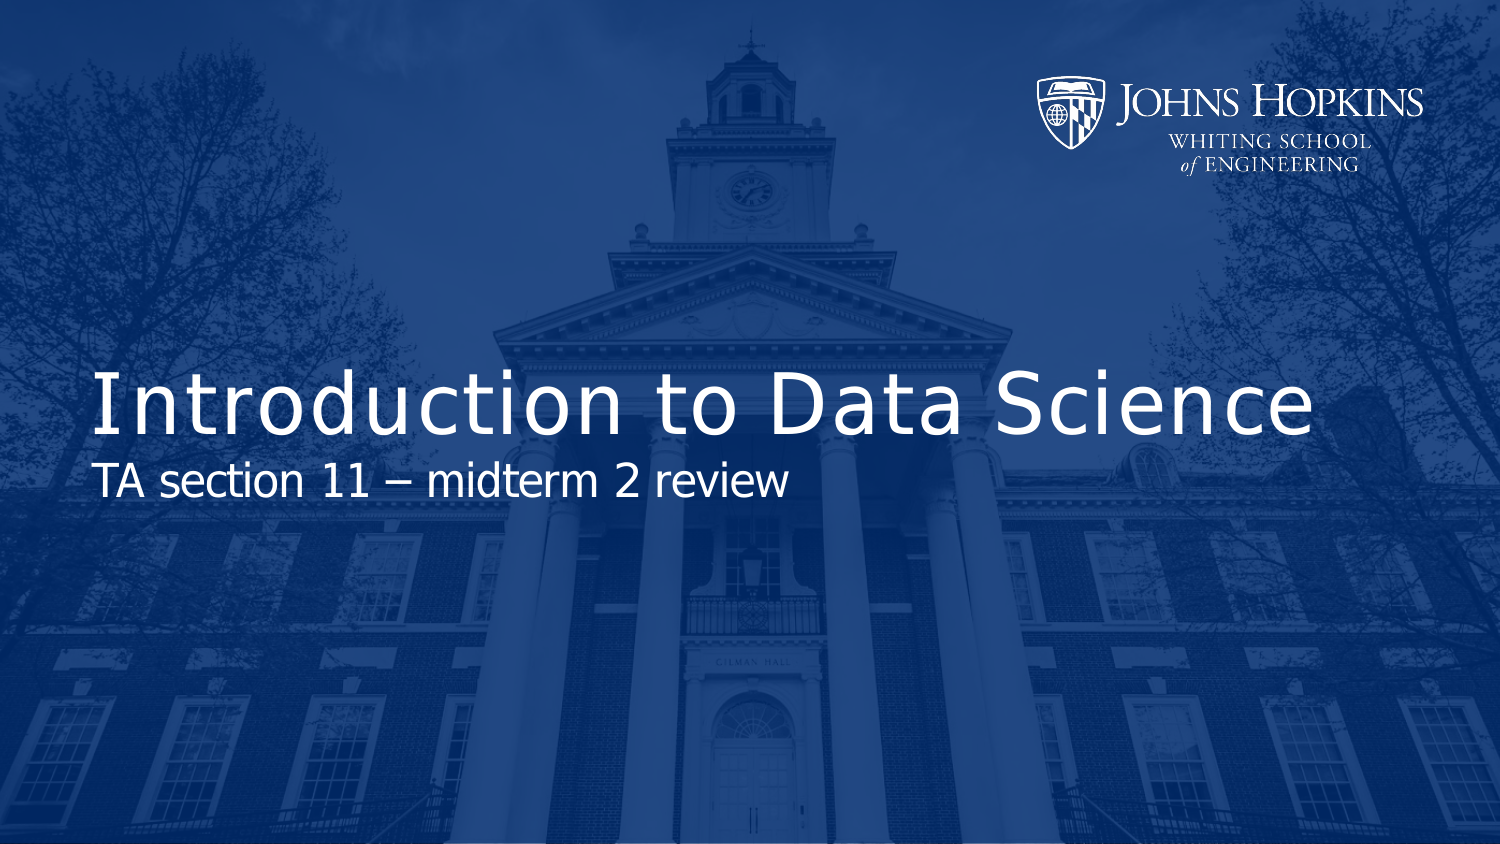

# Introduction to Data Science
TA section 11 – midterm 2 review